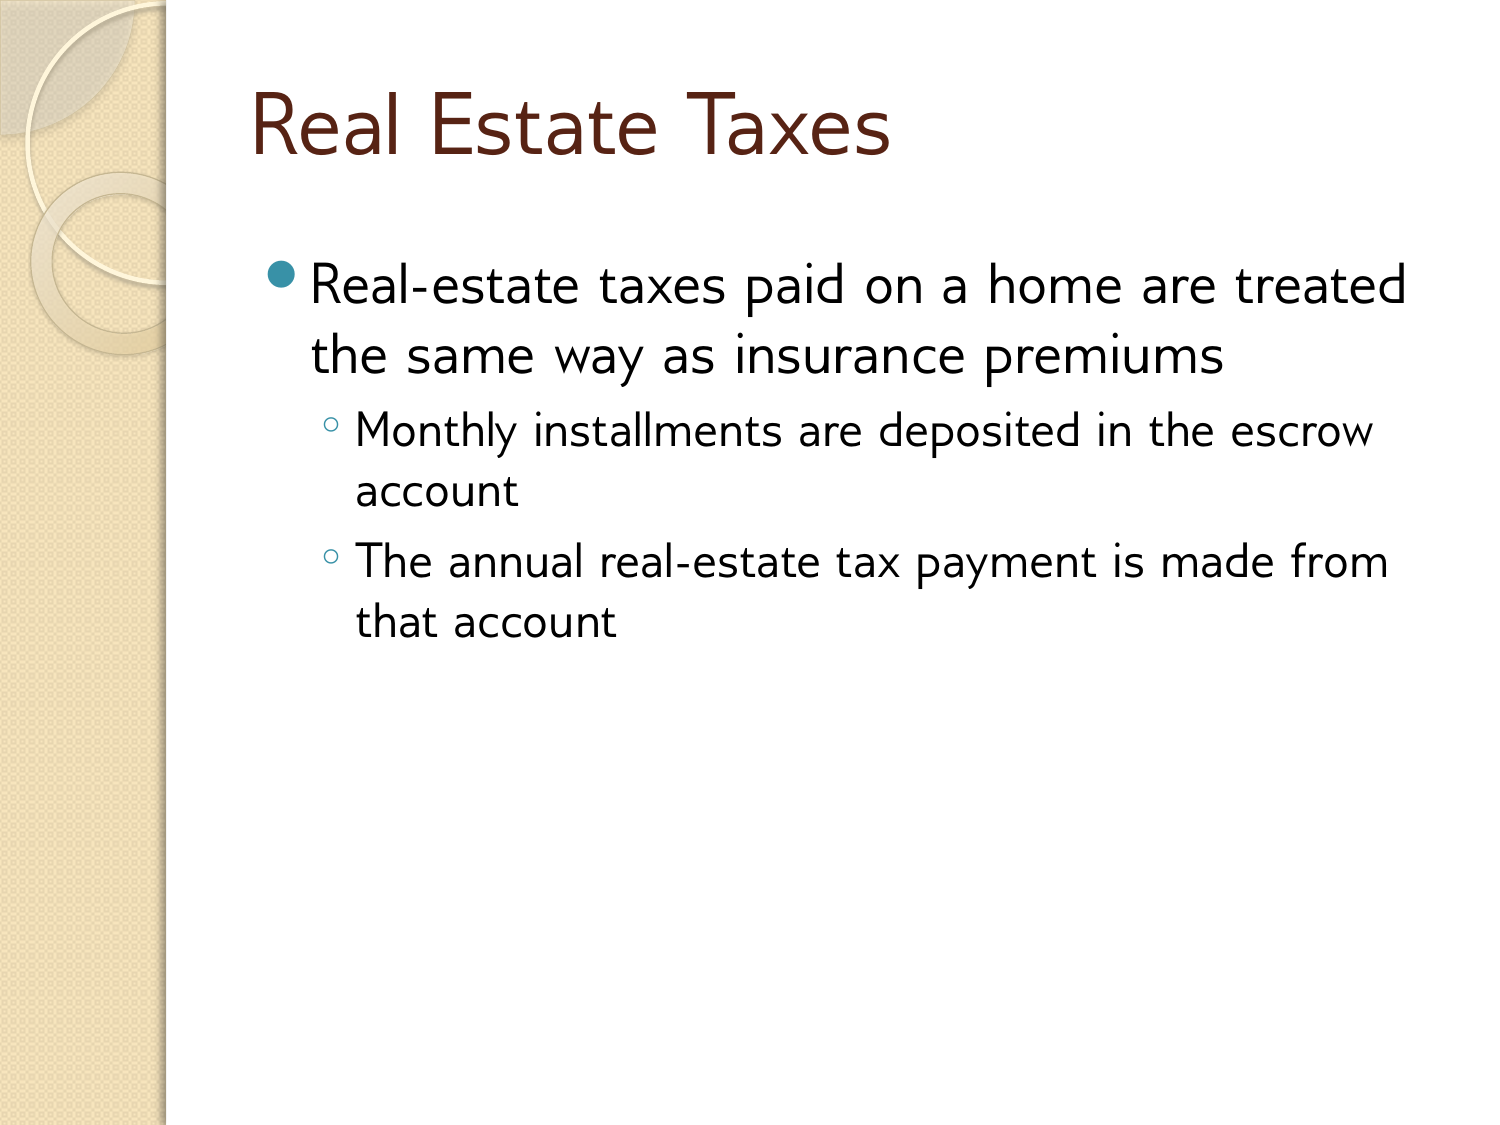

# Real Estate Taxes
Real-estate taxes paid on a home are treated the same way as insurance premiums
Monthly installments are deposited in the escrow account
The annual real-estate tax payment is made from that account